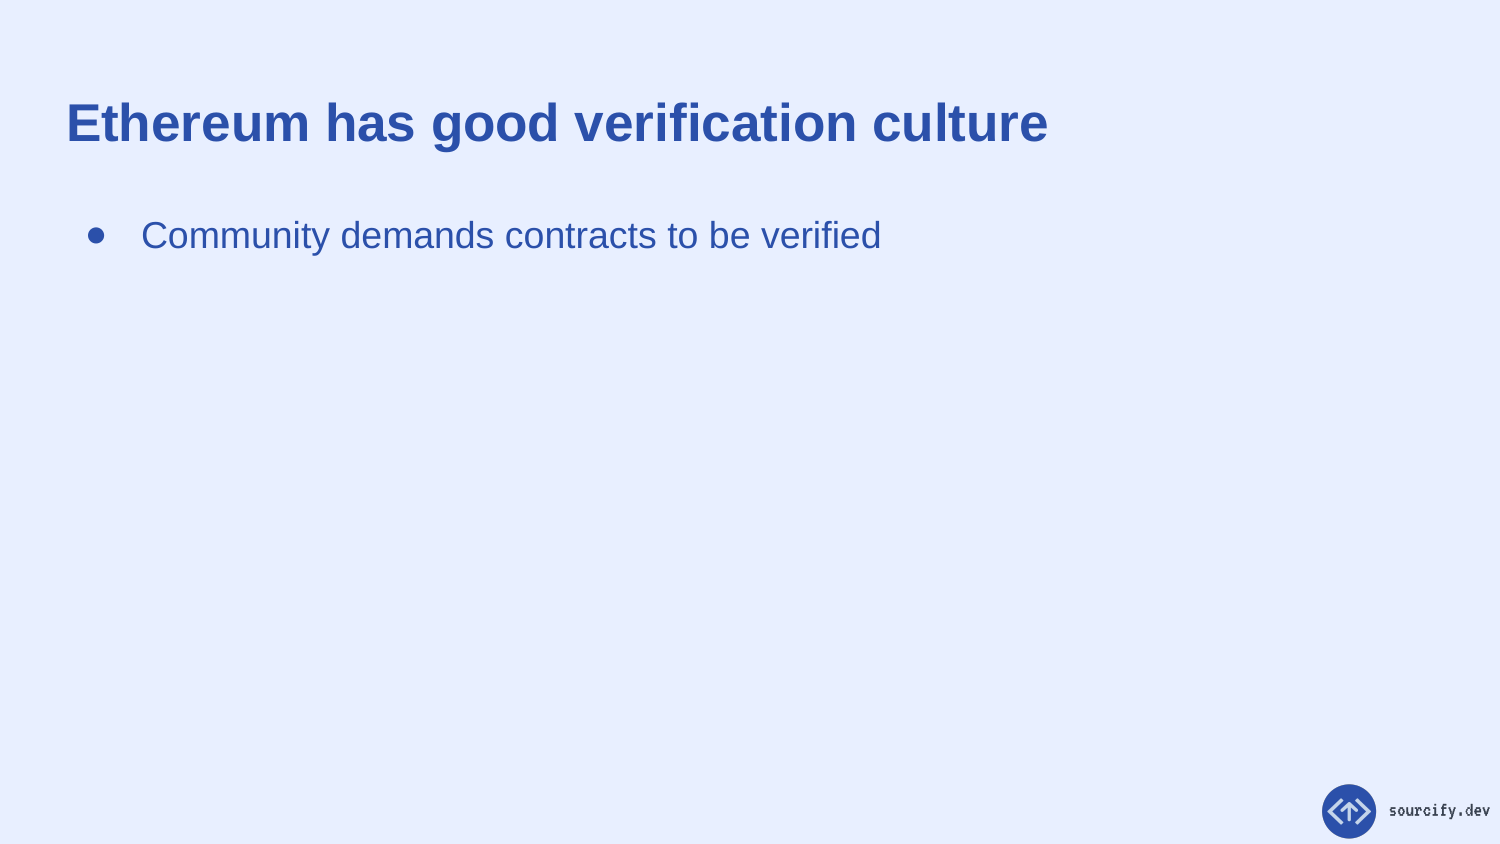

# Ethereum has good verification culture

Community demands contracts to be verified